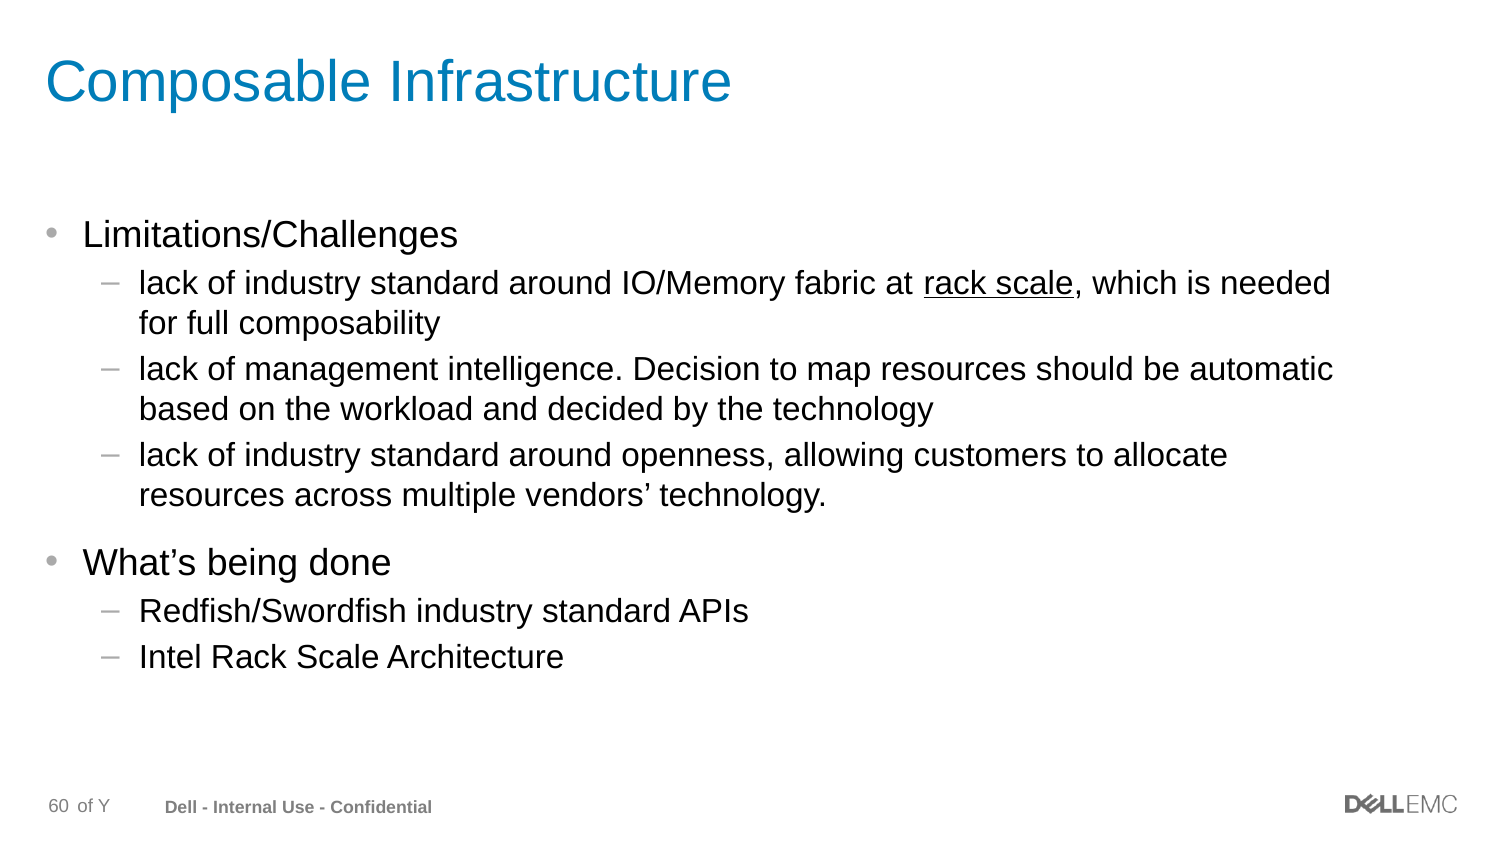

# Composable Infrastructure
Limitations/Challenges
lack of industry standard around IO/Memory fabric at rack scale, which is needed for full composability
lack of management intelligence. Decision to map resources should be automatic based on the workload and decided by the technology
lack of industry standard around openness, allowing customers to allocate resources across multiple vendors’ technology.
What’s being done
Redfish/Swordfish industry standard APIs
Intel Rack Scale Architecture